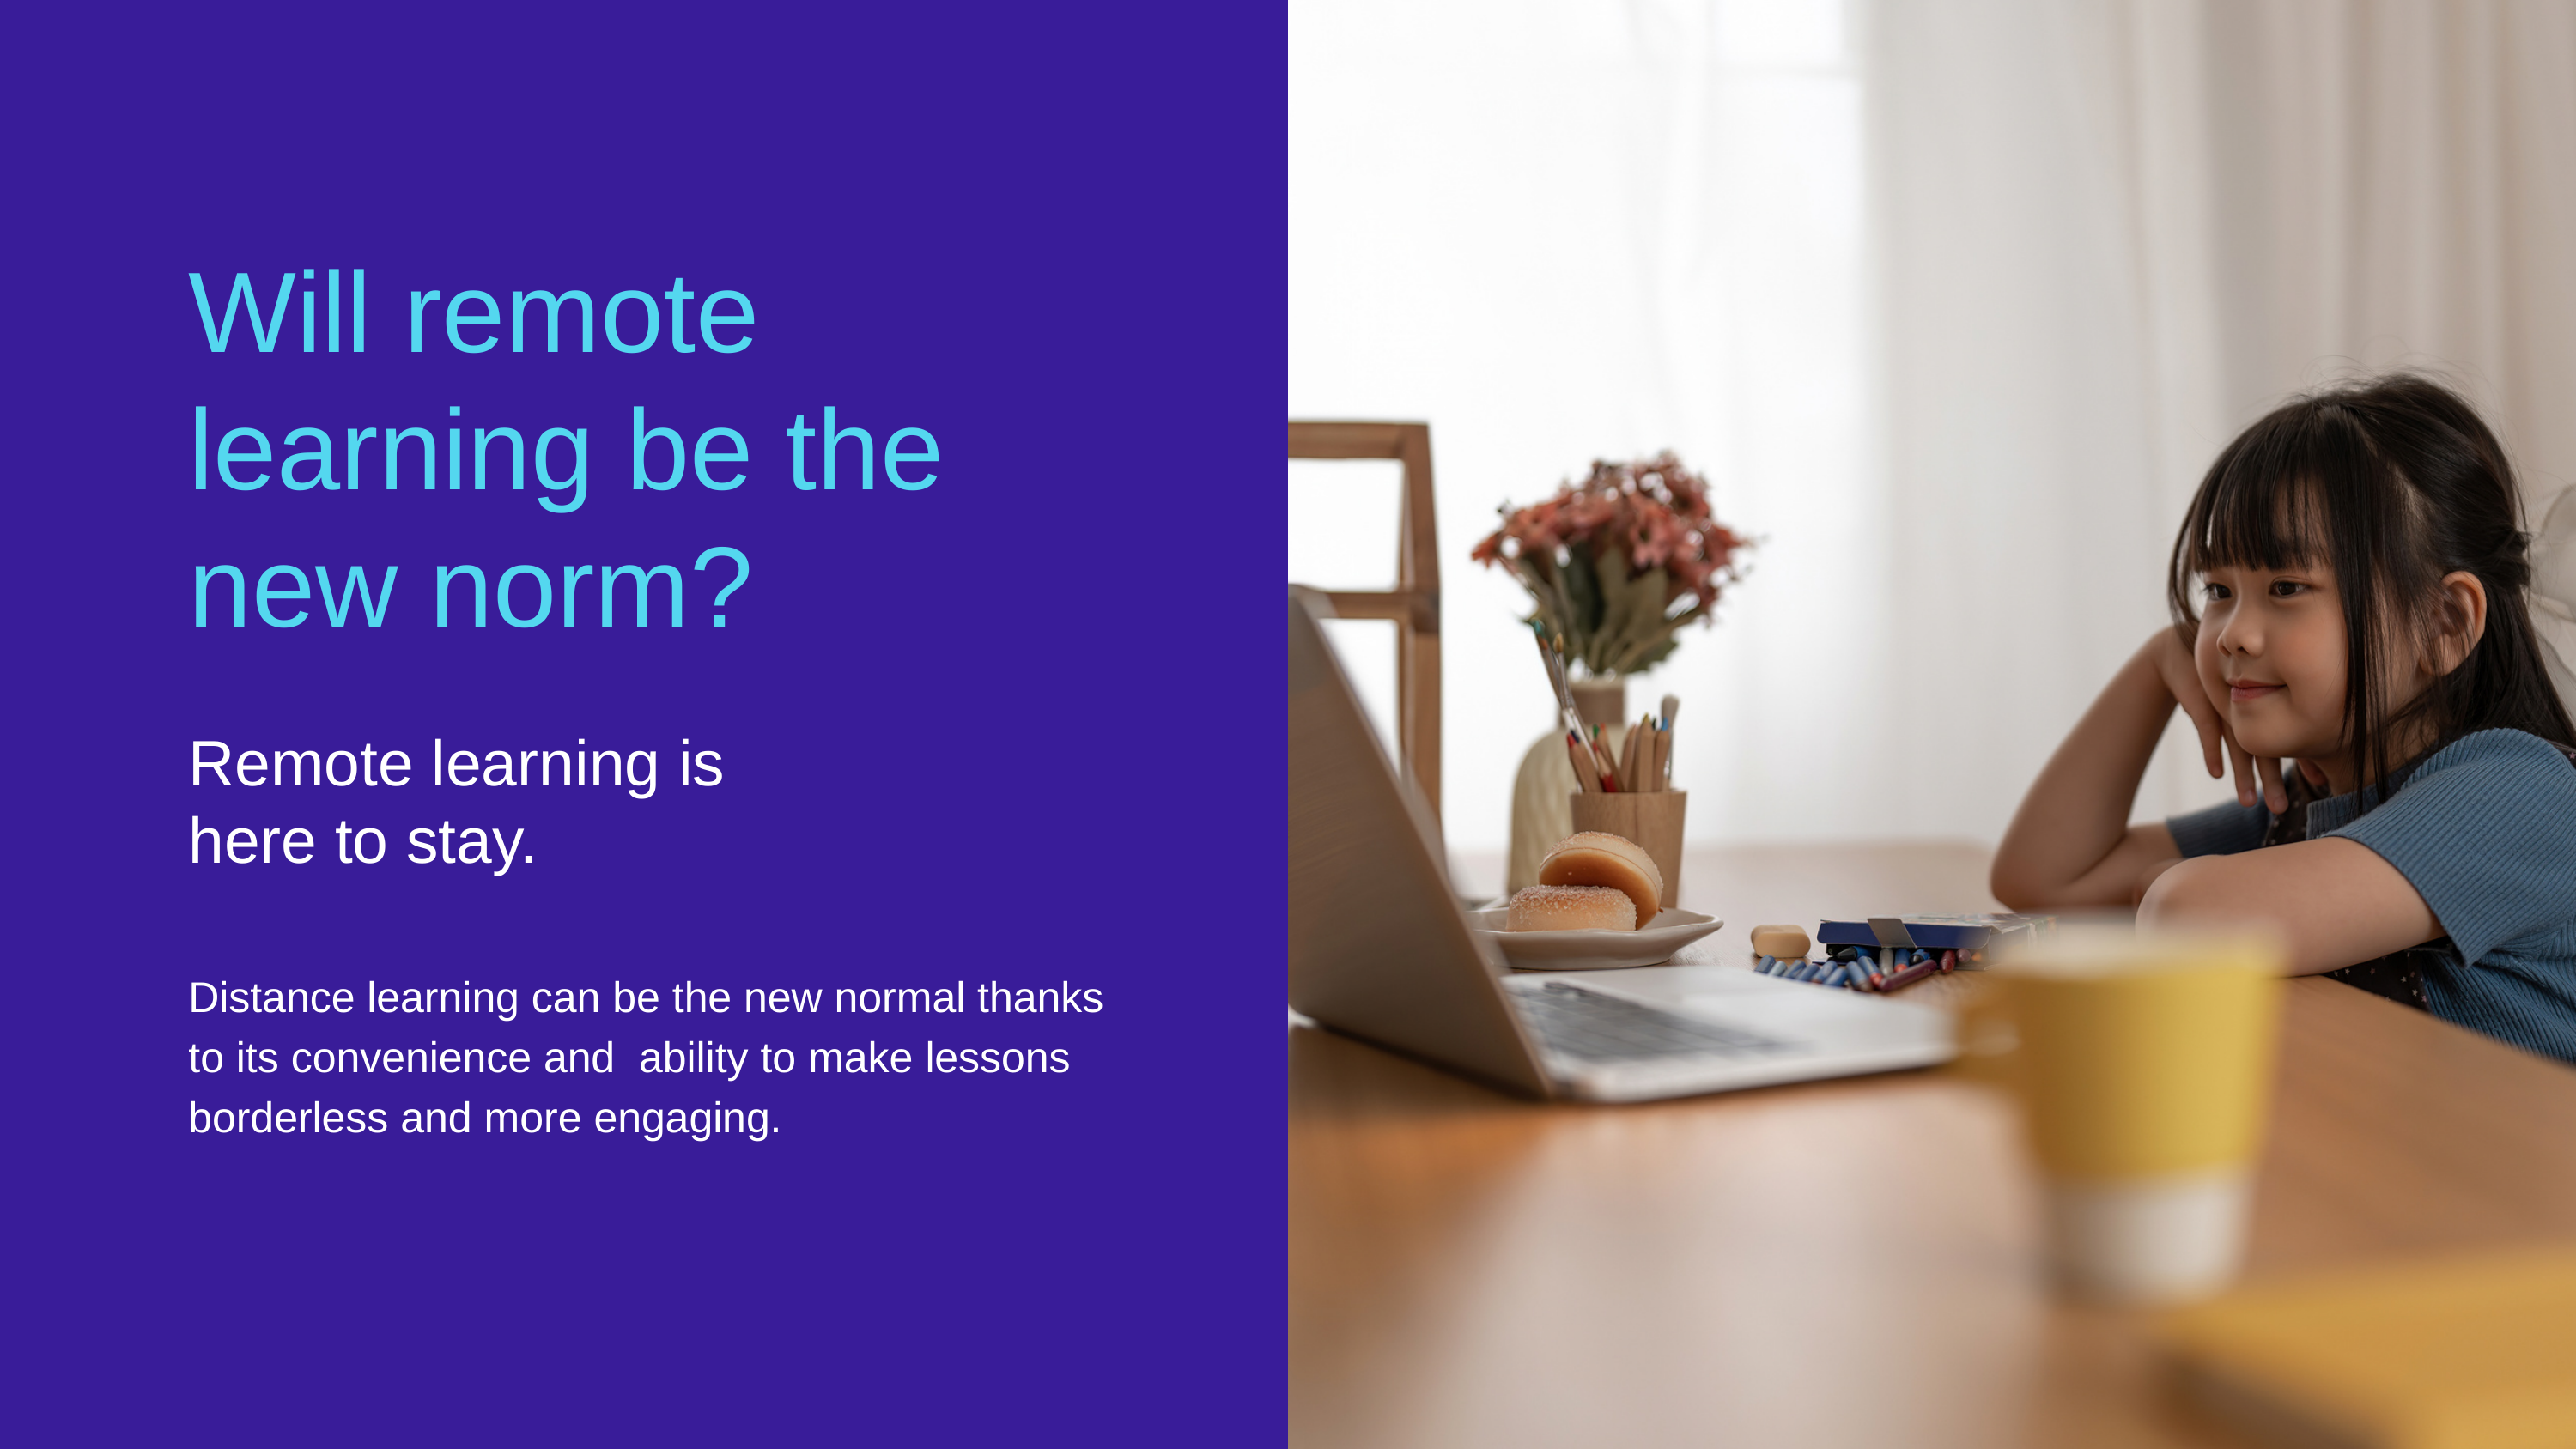

Will remote learning be the new norm?
Remote learning is
here to stay.
Distance learning can be the new normal thanks to its convenience and  ability to make lessons borderless and more engaging.